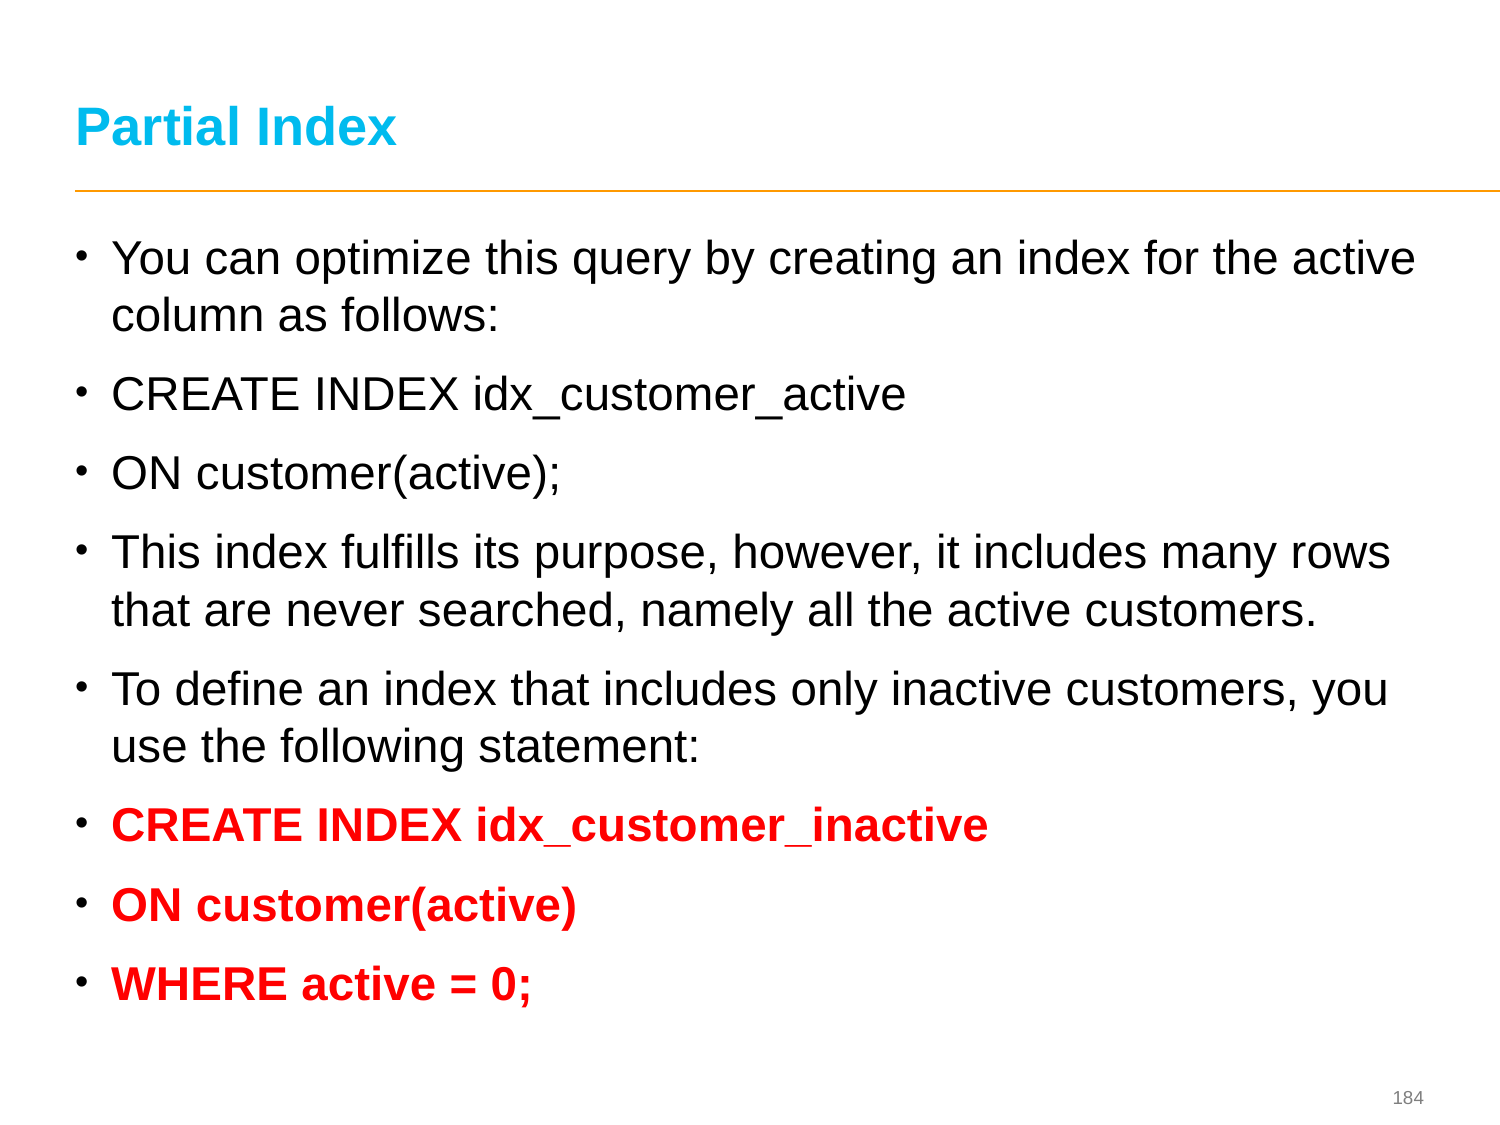

# Partial Index
You can optimize this query by creating an index for the active column as follows:
CREATE INDEX idx_customer_active
ON customer(active);
This index fulfills its purpose, however, it includes many rows that are never searched, namely all the active customers.
To define an index that includes only inactive customers, you use the following statement:
CREATE INDEX idx_customer_inactive
ON customer(active)
WHERE active = 0;